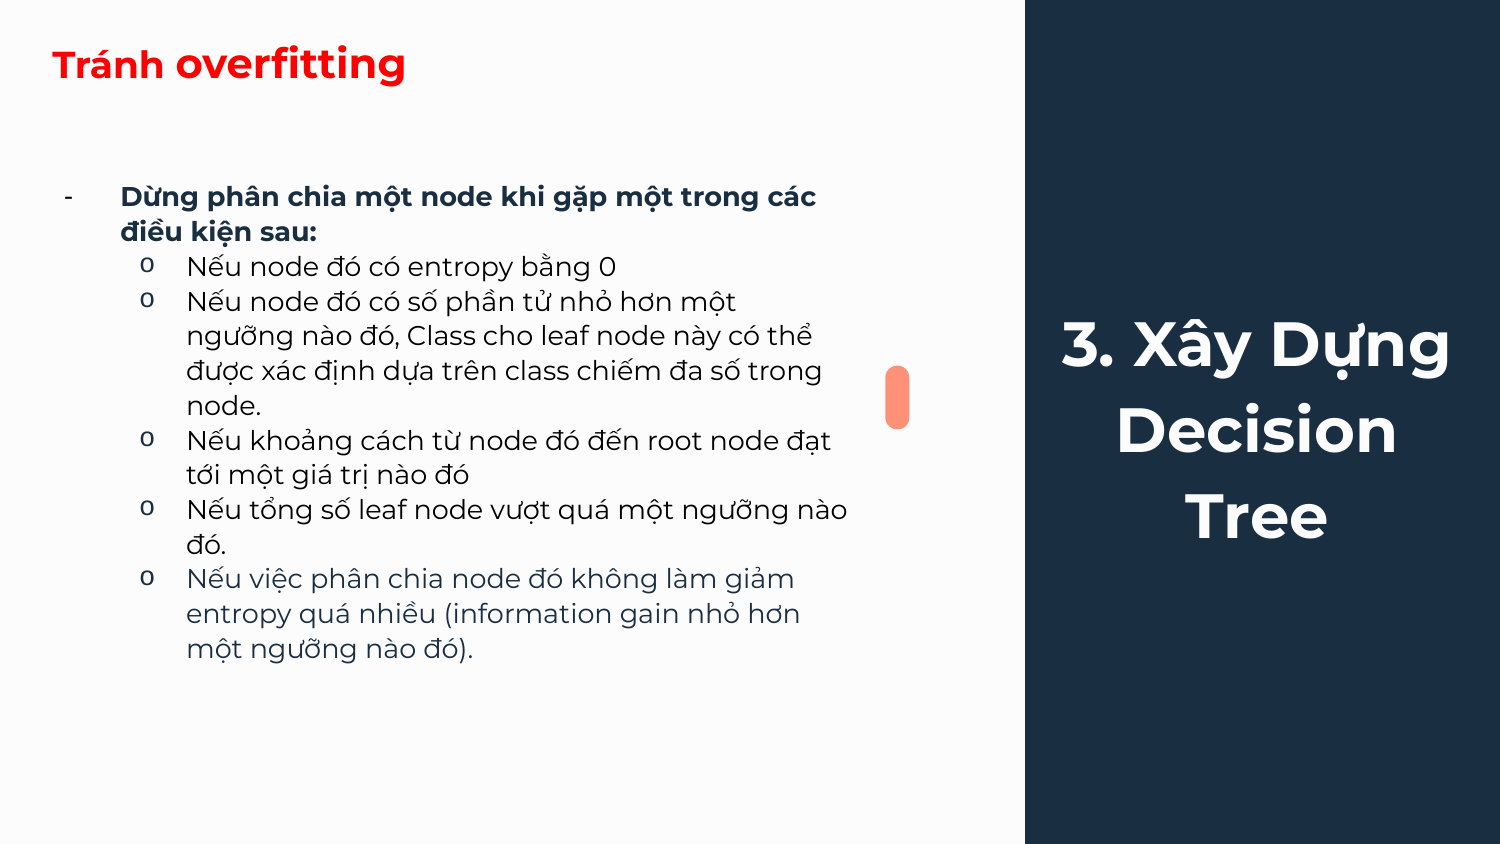

Tránh overfitting
Dừng phân chia một node khi gặp một trong các điều kiện sau:
Nếu node đó có entropy bằng 0
Nếu node đó có số phần tử nhỏ hơn một ngưỡng nào đó, Class cho leaf node này có thể được xác định dựa trên class chiếm đa số trong node.
Nếu khoảng cách từ node đó đến root node đạt tới một giá trị nào đó
Nếu tổng số leaf node vượt quá một ngưỡng nào đó.
Nếu việc phân chia node đó không làm giảm entropy quá nhiều (information gain nhỏ hơn một ngưỡng nào đó).

# 3. Xây Dựng Decision Tree